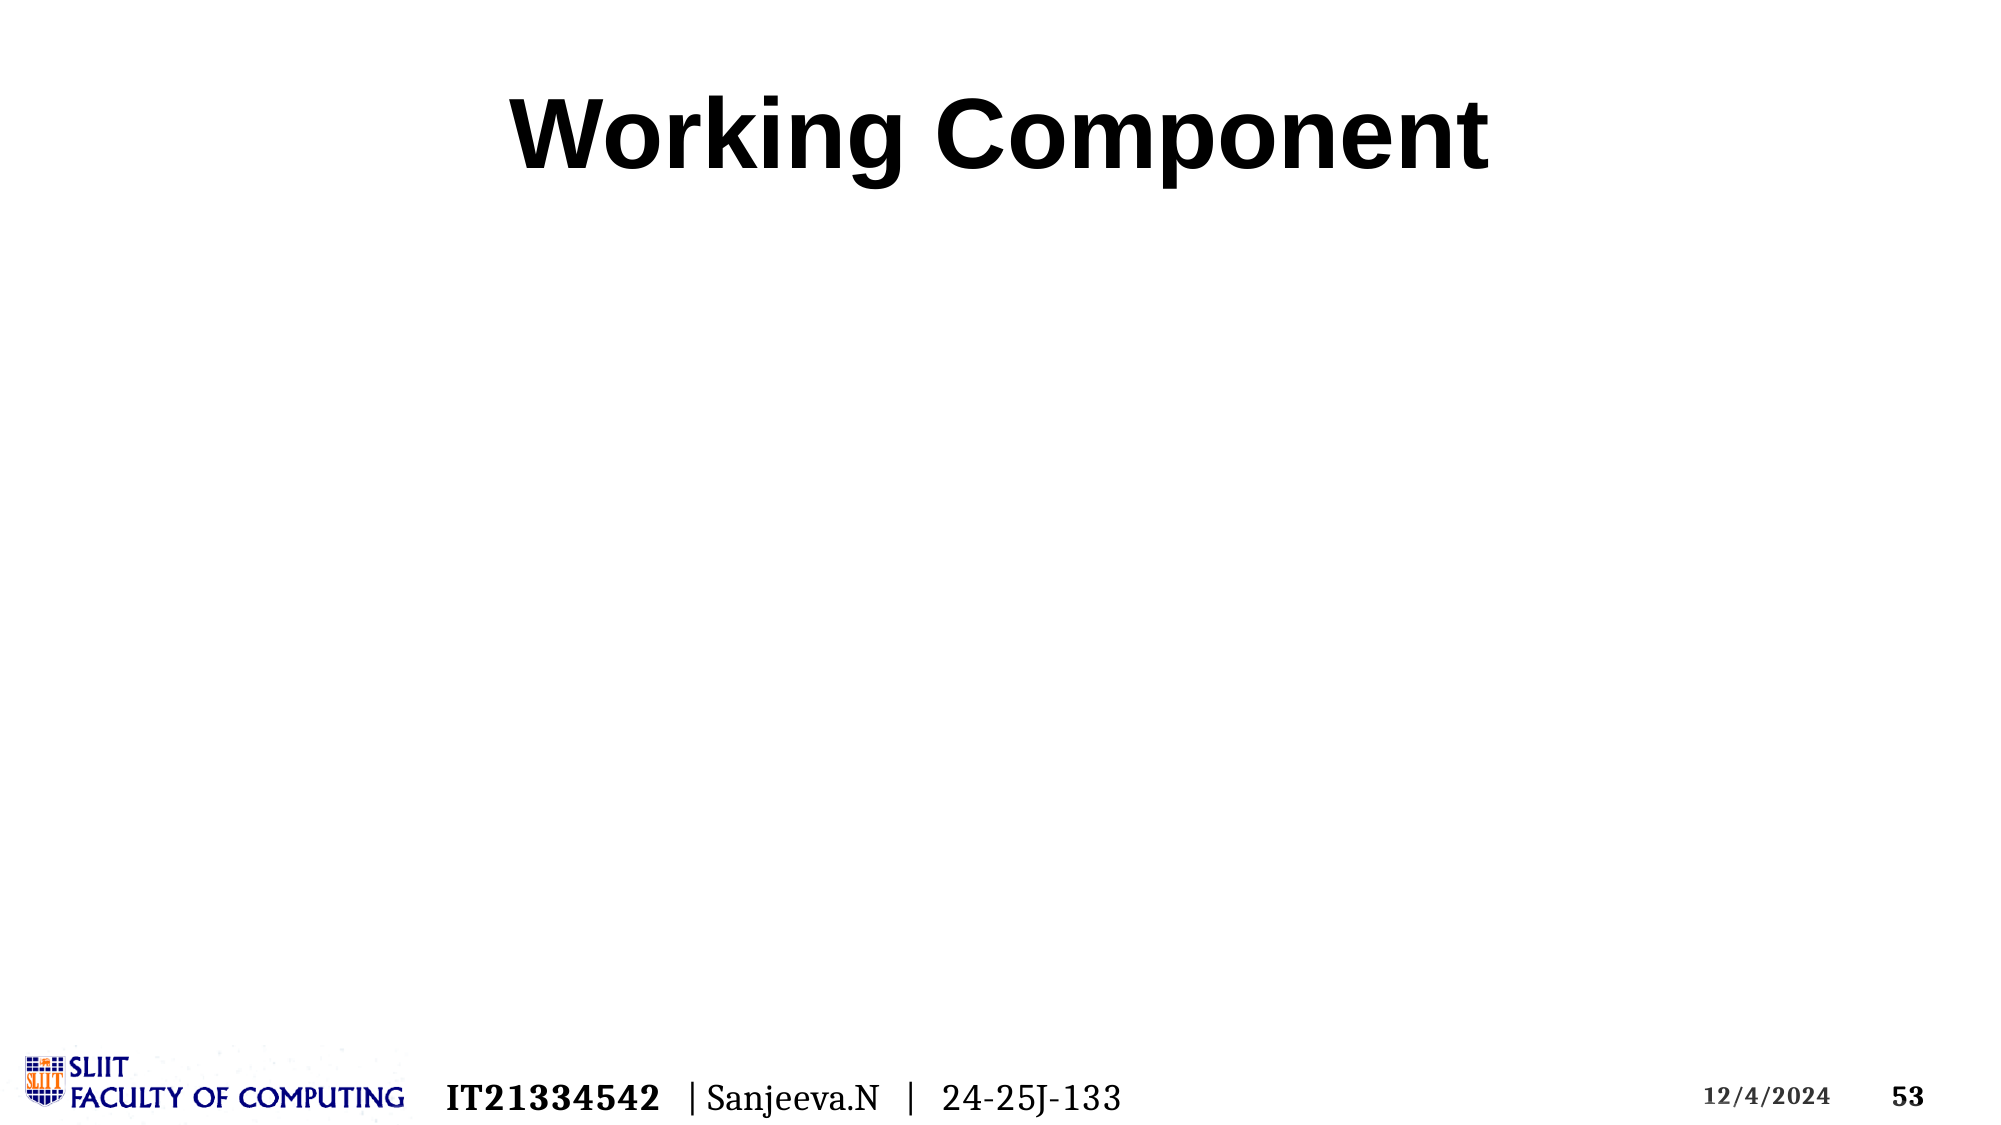

# Working Component
IT21334542   | Sanjeeva.N   |   24-25J-133